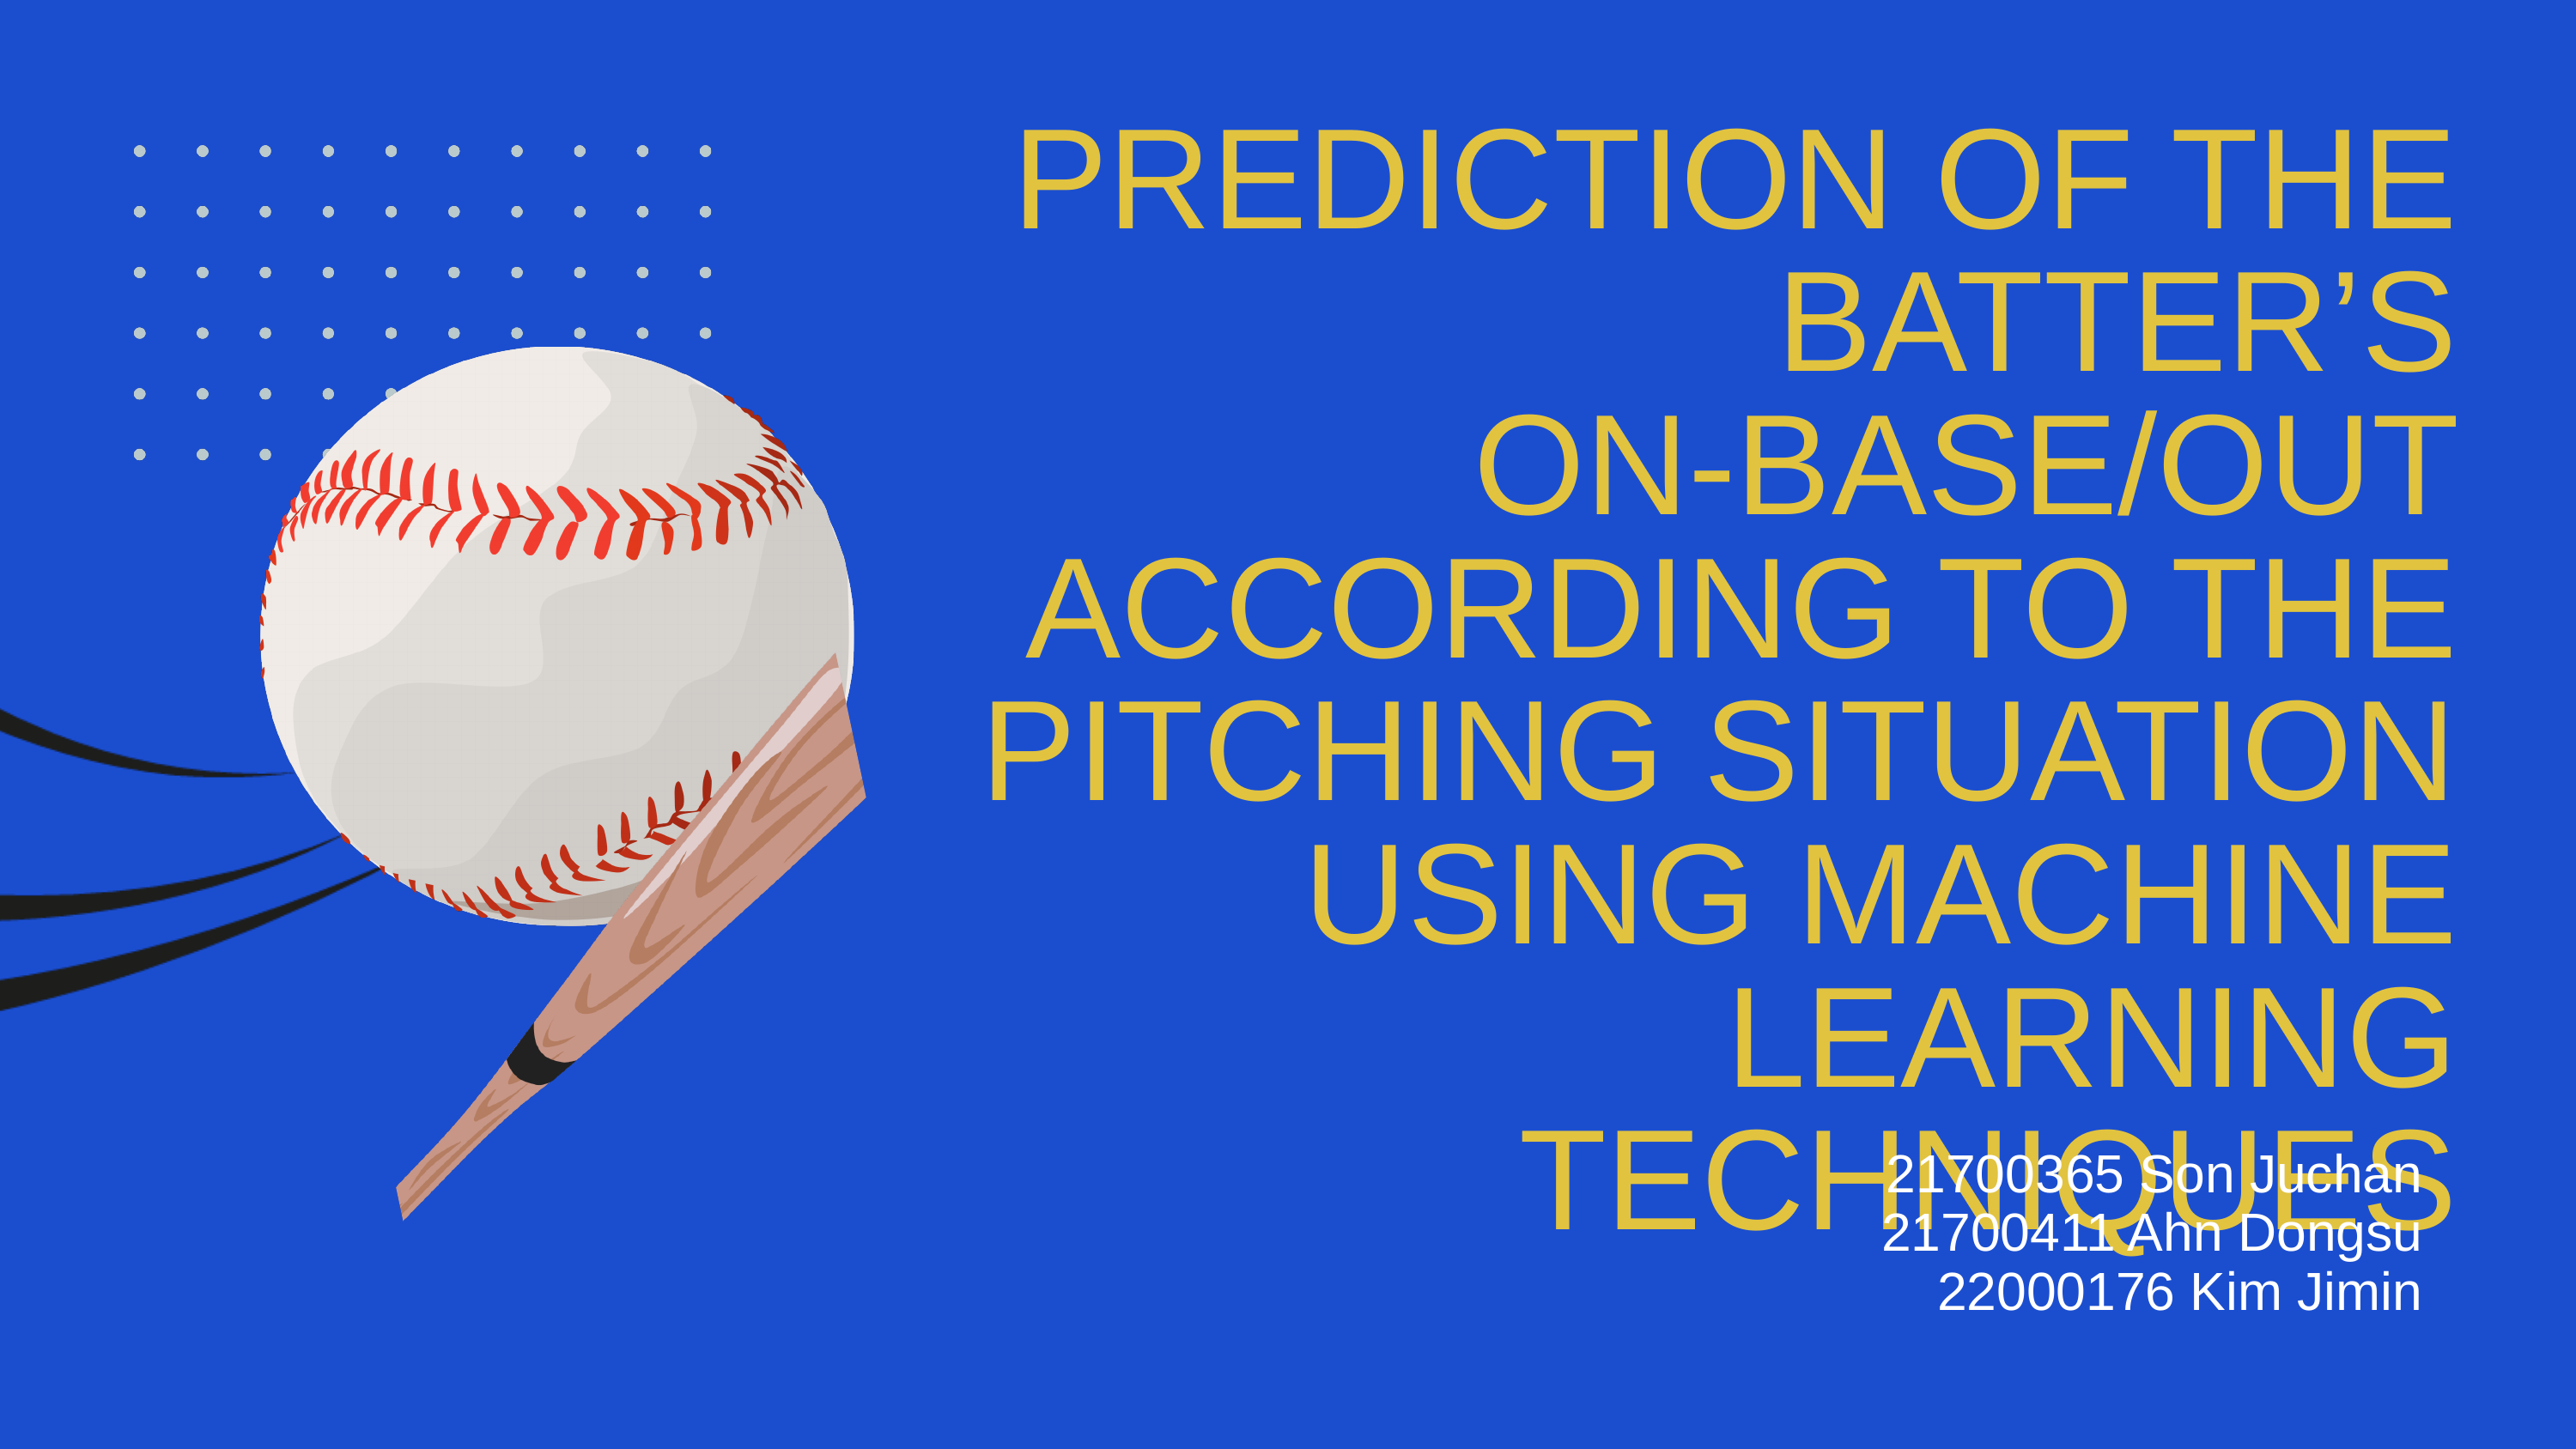

PREDICTION OF THE BATTER’S ON-BASE/OUT ACCORDING TO THE PITCHING SITUATION USING MACHINE LEARNING TECHNIQUES

21700365 Son Juchan
21700411 Ahn Dongsu
22000176 Kim Jimin